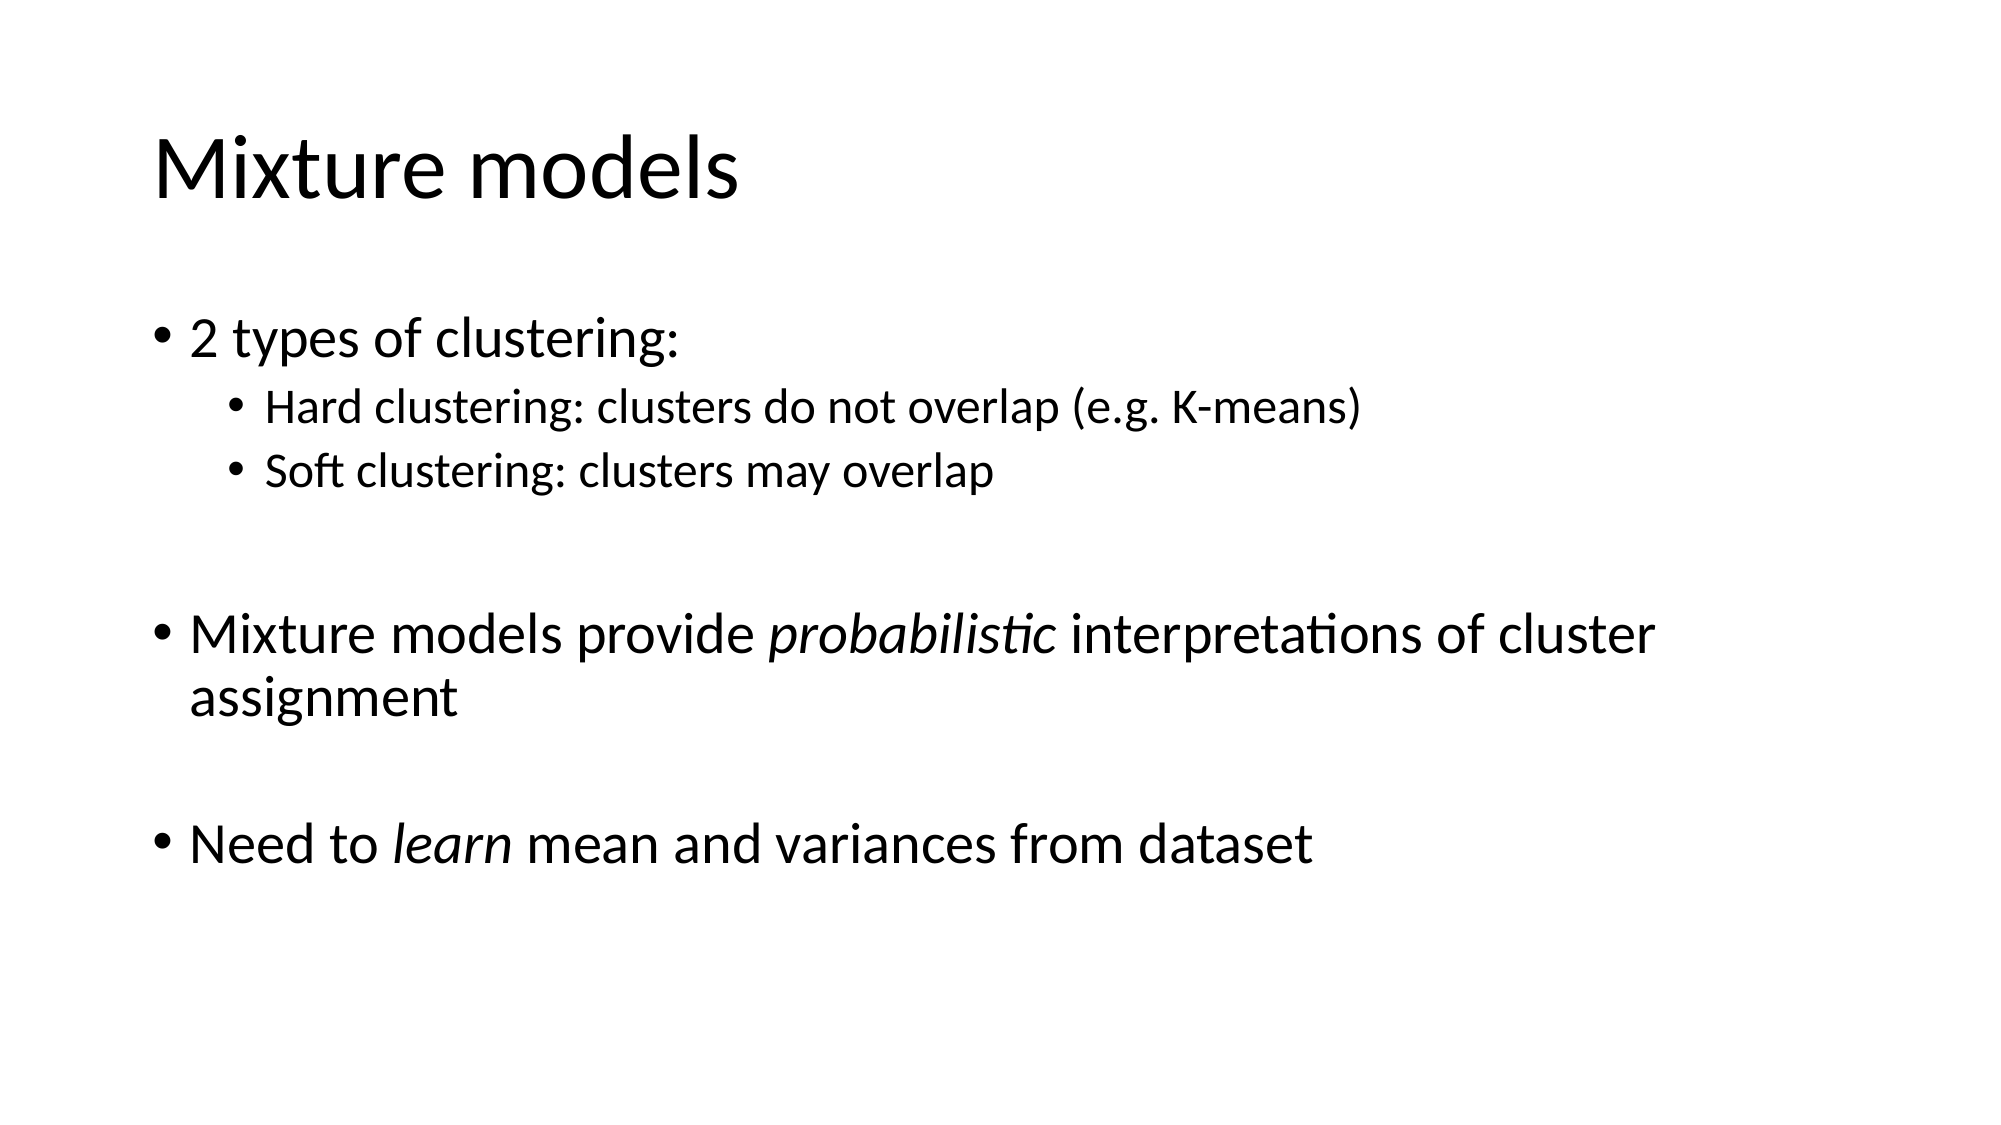

# Mixture models
2 types of clustering:
Hard clustering: clusters do not overlap (e.g. K-means)
Soft clustering: clusters may overlap

Mixture models provide probabilistic interpretations of cluster assignment
Need to learn mean and variances from dataset